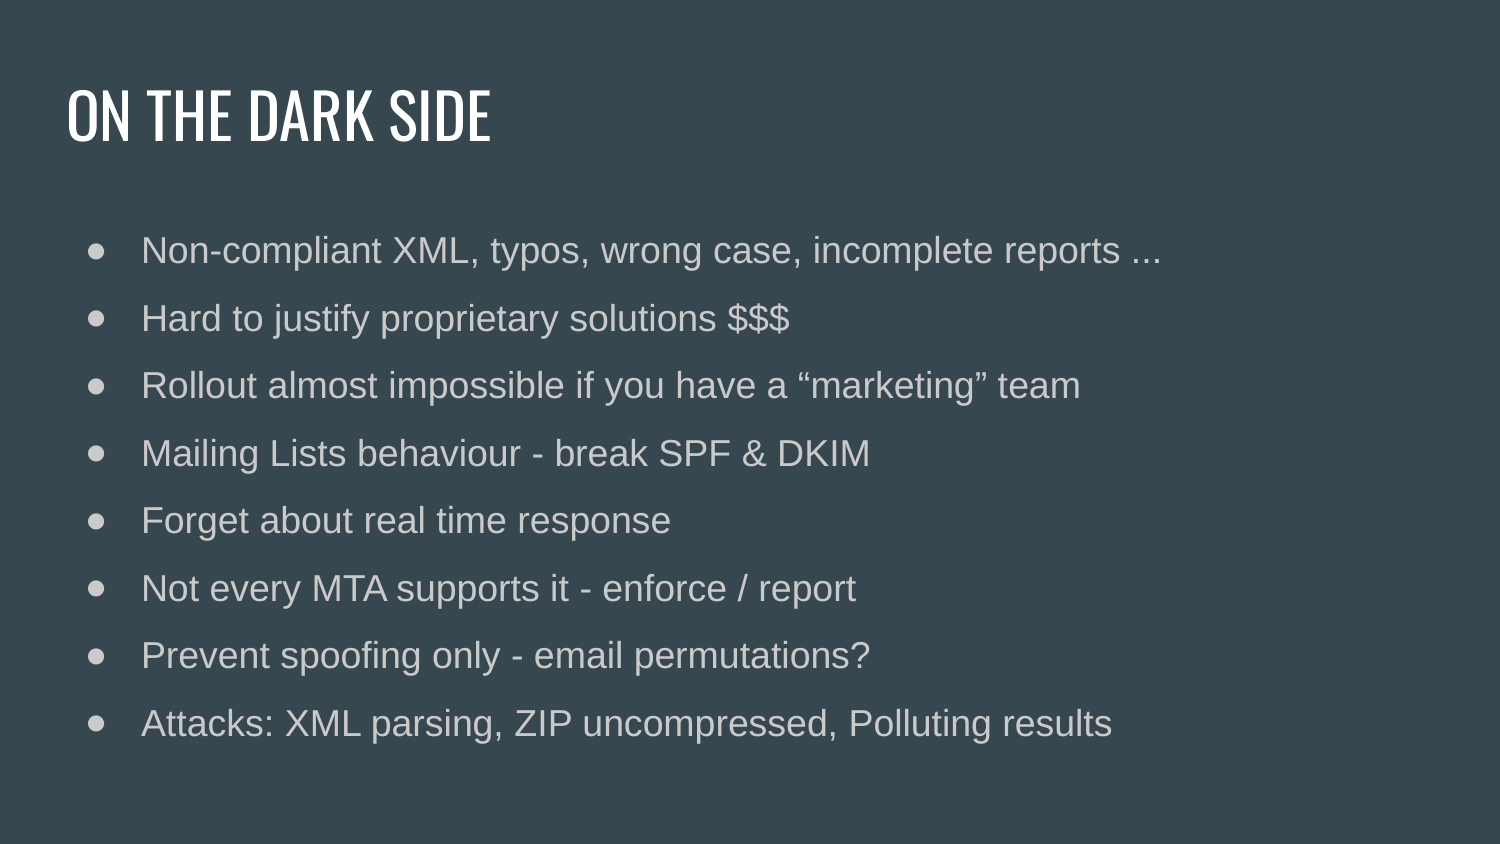

# ON THE DARK SIDE
Non-compliant XML, typos, wrong case, incomplete reports ...
Hard to justify proprietary solutions $$$
Rollout almost impossible if you have a “marketing” team
Mailing Lists behaviour - break SPF & DKIM
Forget about real time response
Not every MTA supports it - enforce / report
Prevent spoofing only - email permutations?
Attacks: XML parsing, ZIP uncompressed, Polluting results